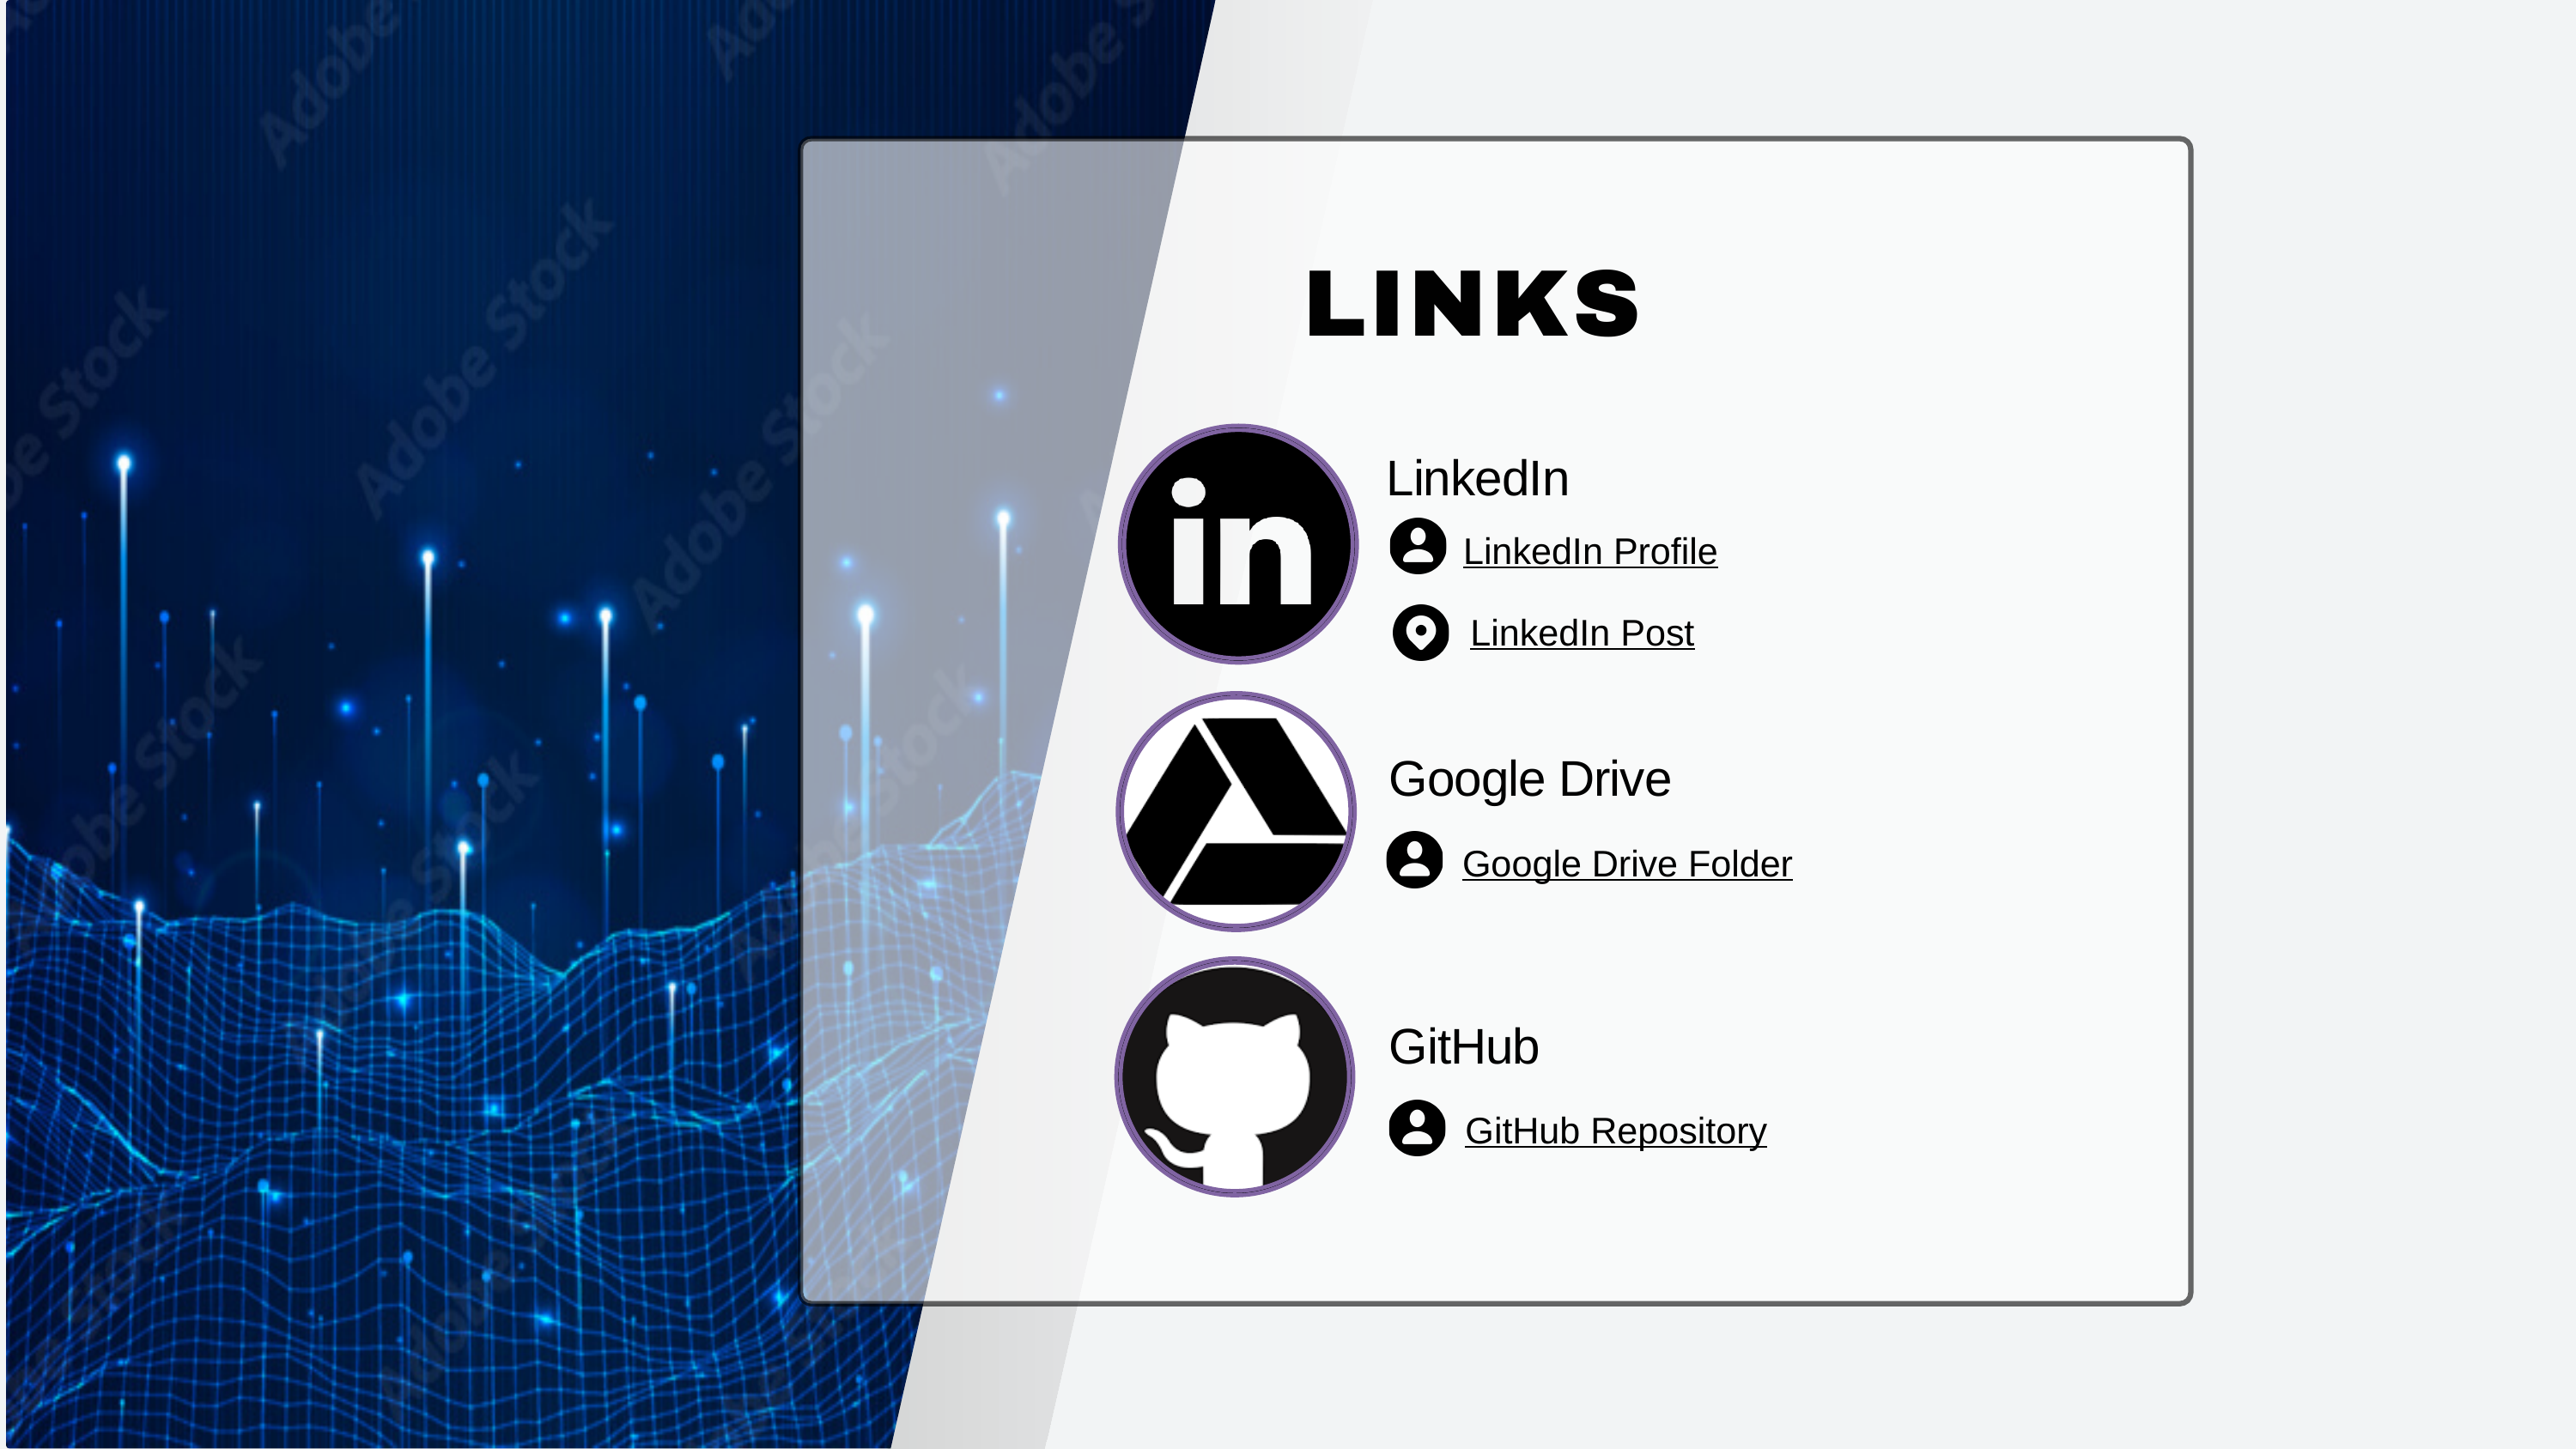

LINKS

LinkedIn

LinkedIn Profile
LinkedIn Post

Google Drive

Google Drive Folder

GitHub

GitHub Repository